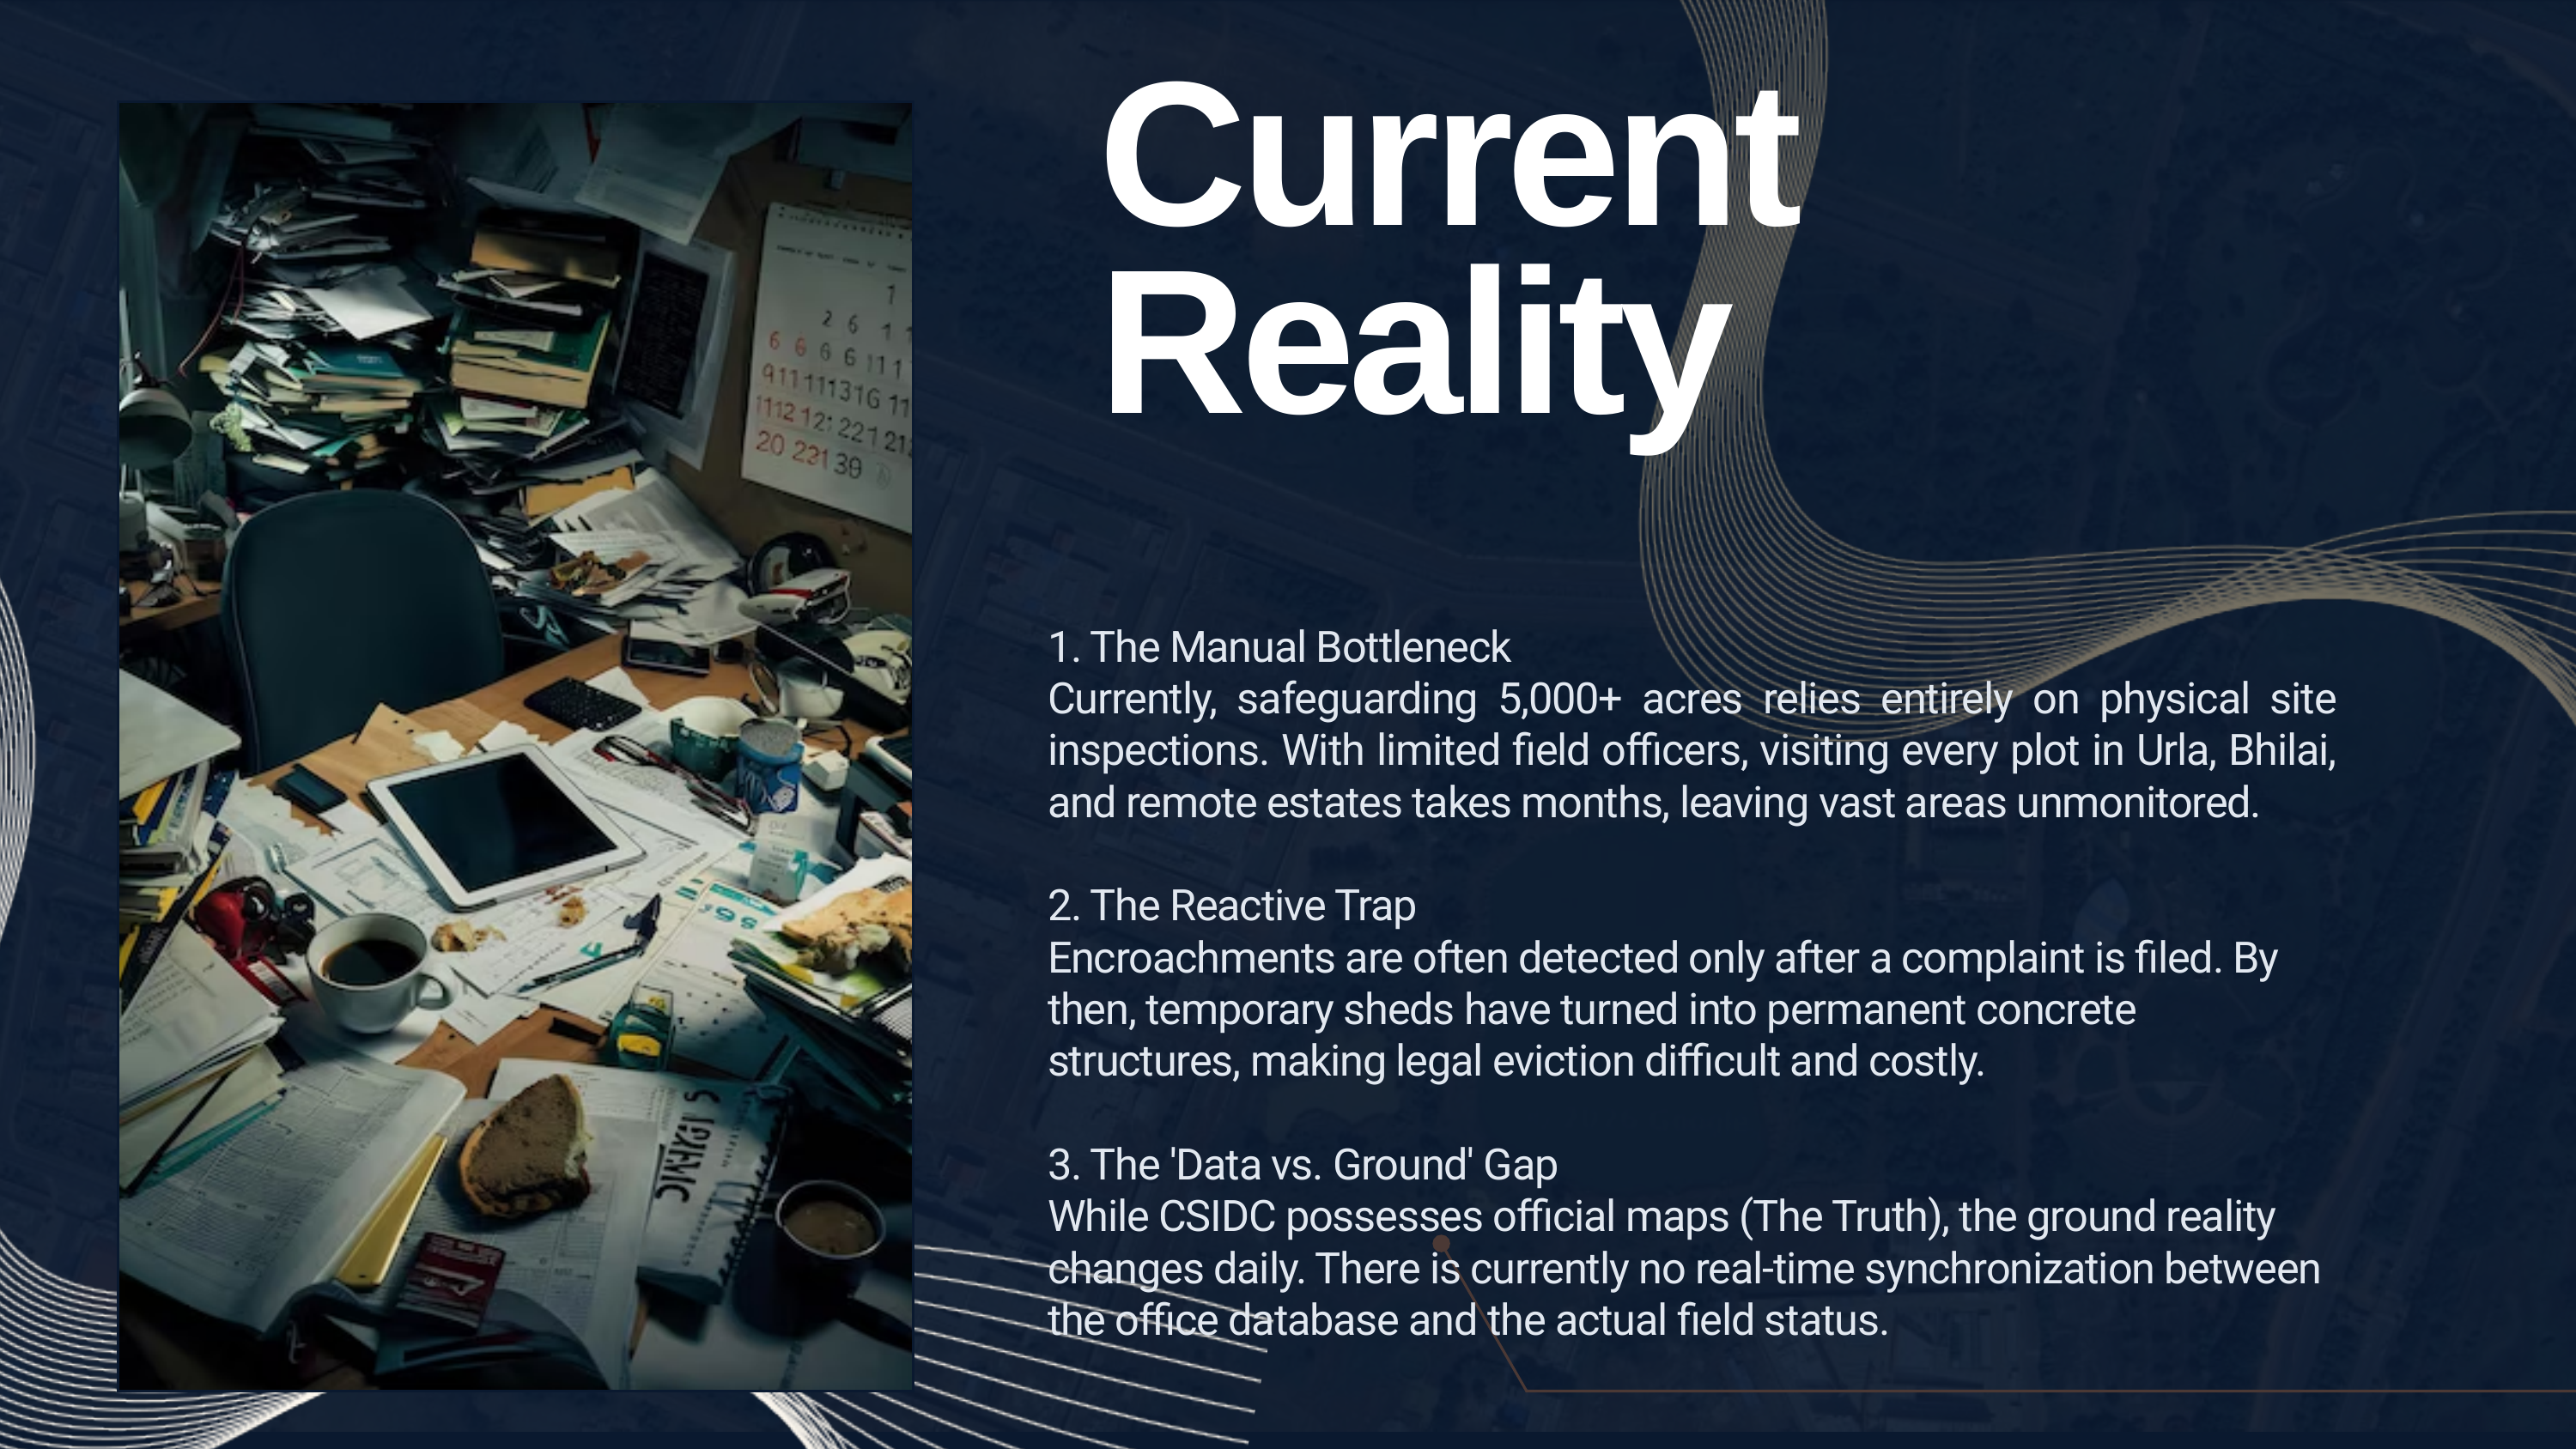

Current Reality

1. The Manual Bottleneck
Currently, safeguarding 5,000+ acres relies entirely on physical site inspections. With limited field officers, visiting every plot in Urla, Bhilai, and remote estates takes months, leaving vast areas unmonitored.

2. The Reactive Trap
Encroachments are often detected only after a complaint is filed. By then, temporary sheds have turned into permanent concrete structures, making legal eviction difficult and costly.

3. The 'Data vs. Ground' Gap
While CSIDC possesses official maps (The Truth), the ground reality changes daily. There is currently no real-time synchronization between the office database and the actual field status.